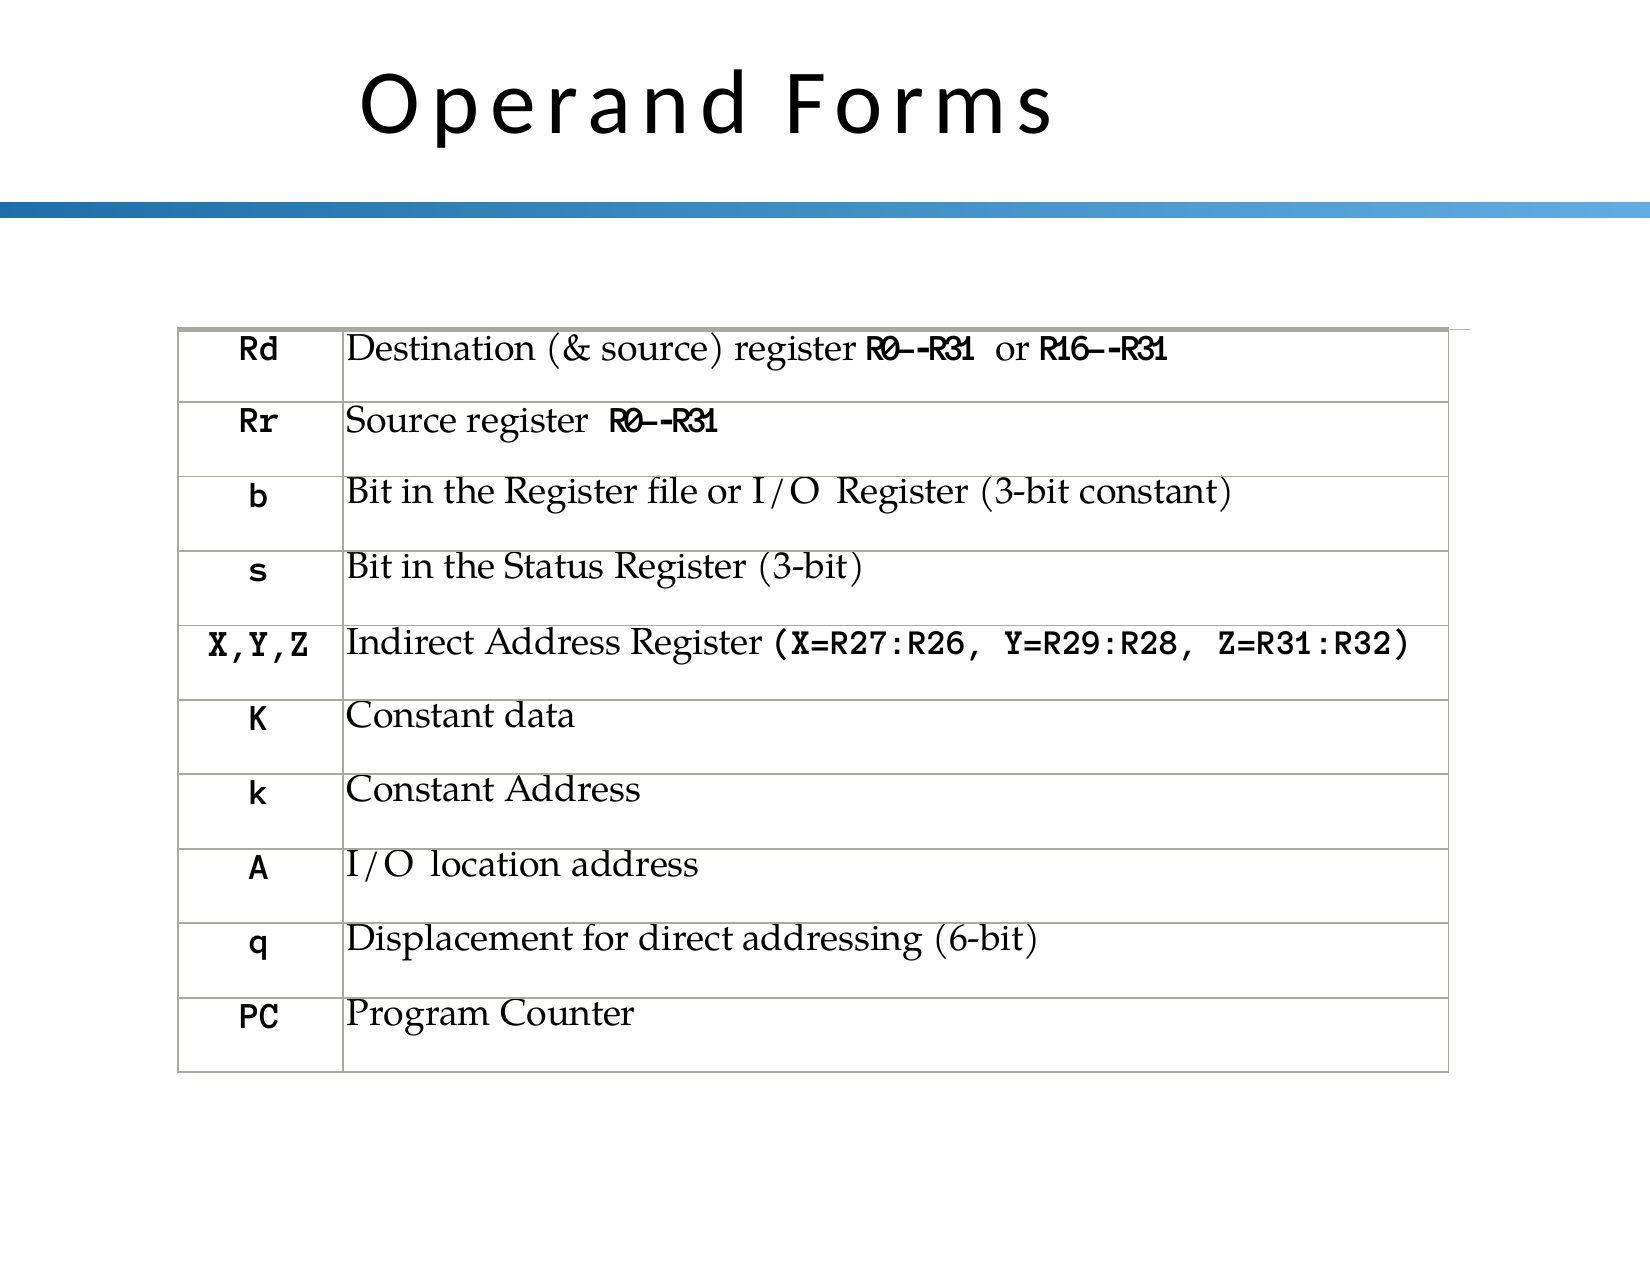

# Operand Forms
| Rd | Destination (& source) register R0-­‐R31 or R16-­‐R31 |  |
| --- | --- | --- |
| Rr | Source register R0-­‐R31 |  |
| b | Bit in the Register file or I/O Register (3-bit constant) |  |
| s | Bit in the Status Register (3-bit) |  |
| X,Y,Z | Indirect Address Register (X=R27:R26, Y=R29:R28, Z=R31:R32) |  |
| K | Constant data |  |
| k | Constant Address |  |
| A | I/O location address |  |
| q | Displacement for direct addressing (6-bit) |  |
| PC | Program Counter |  |